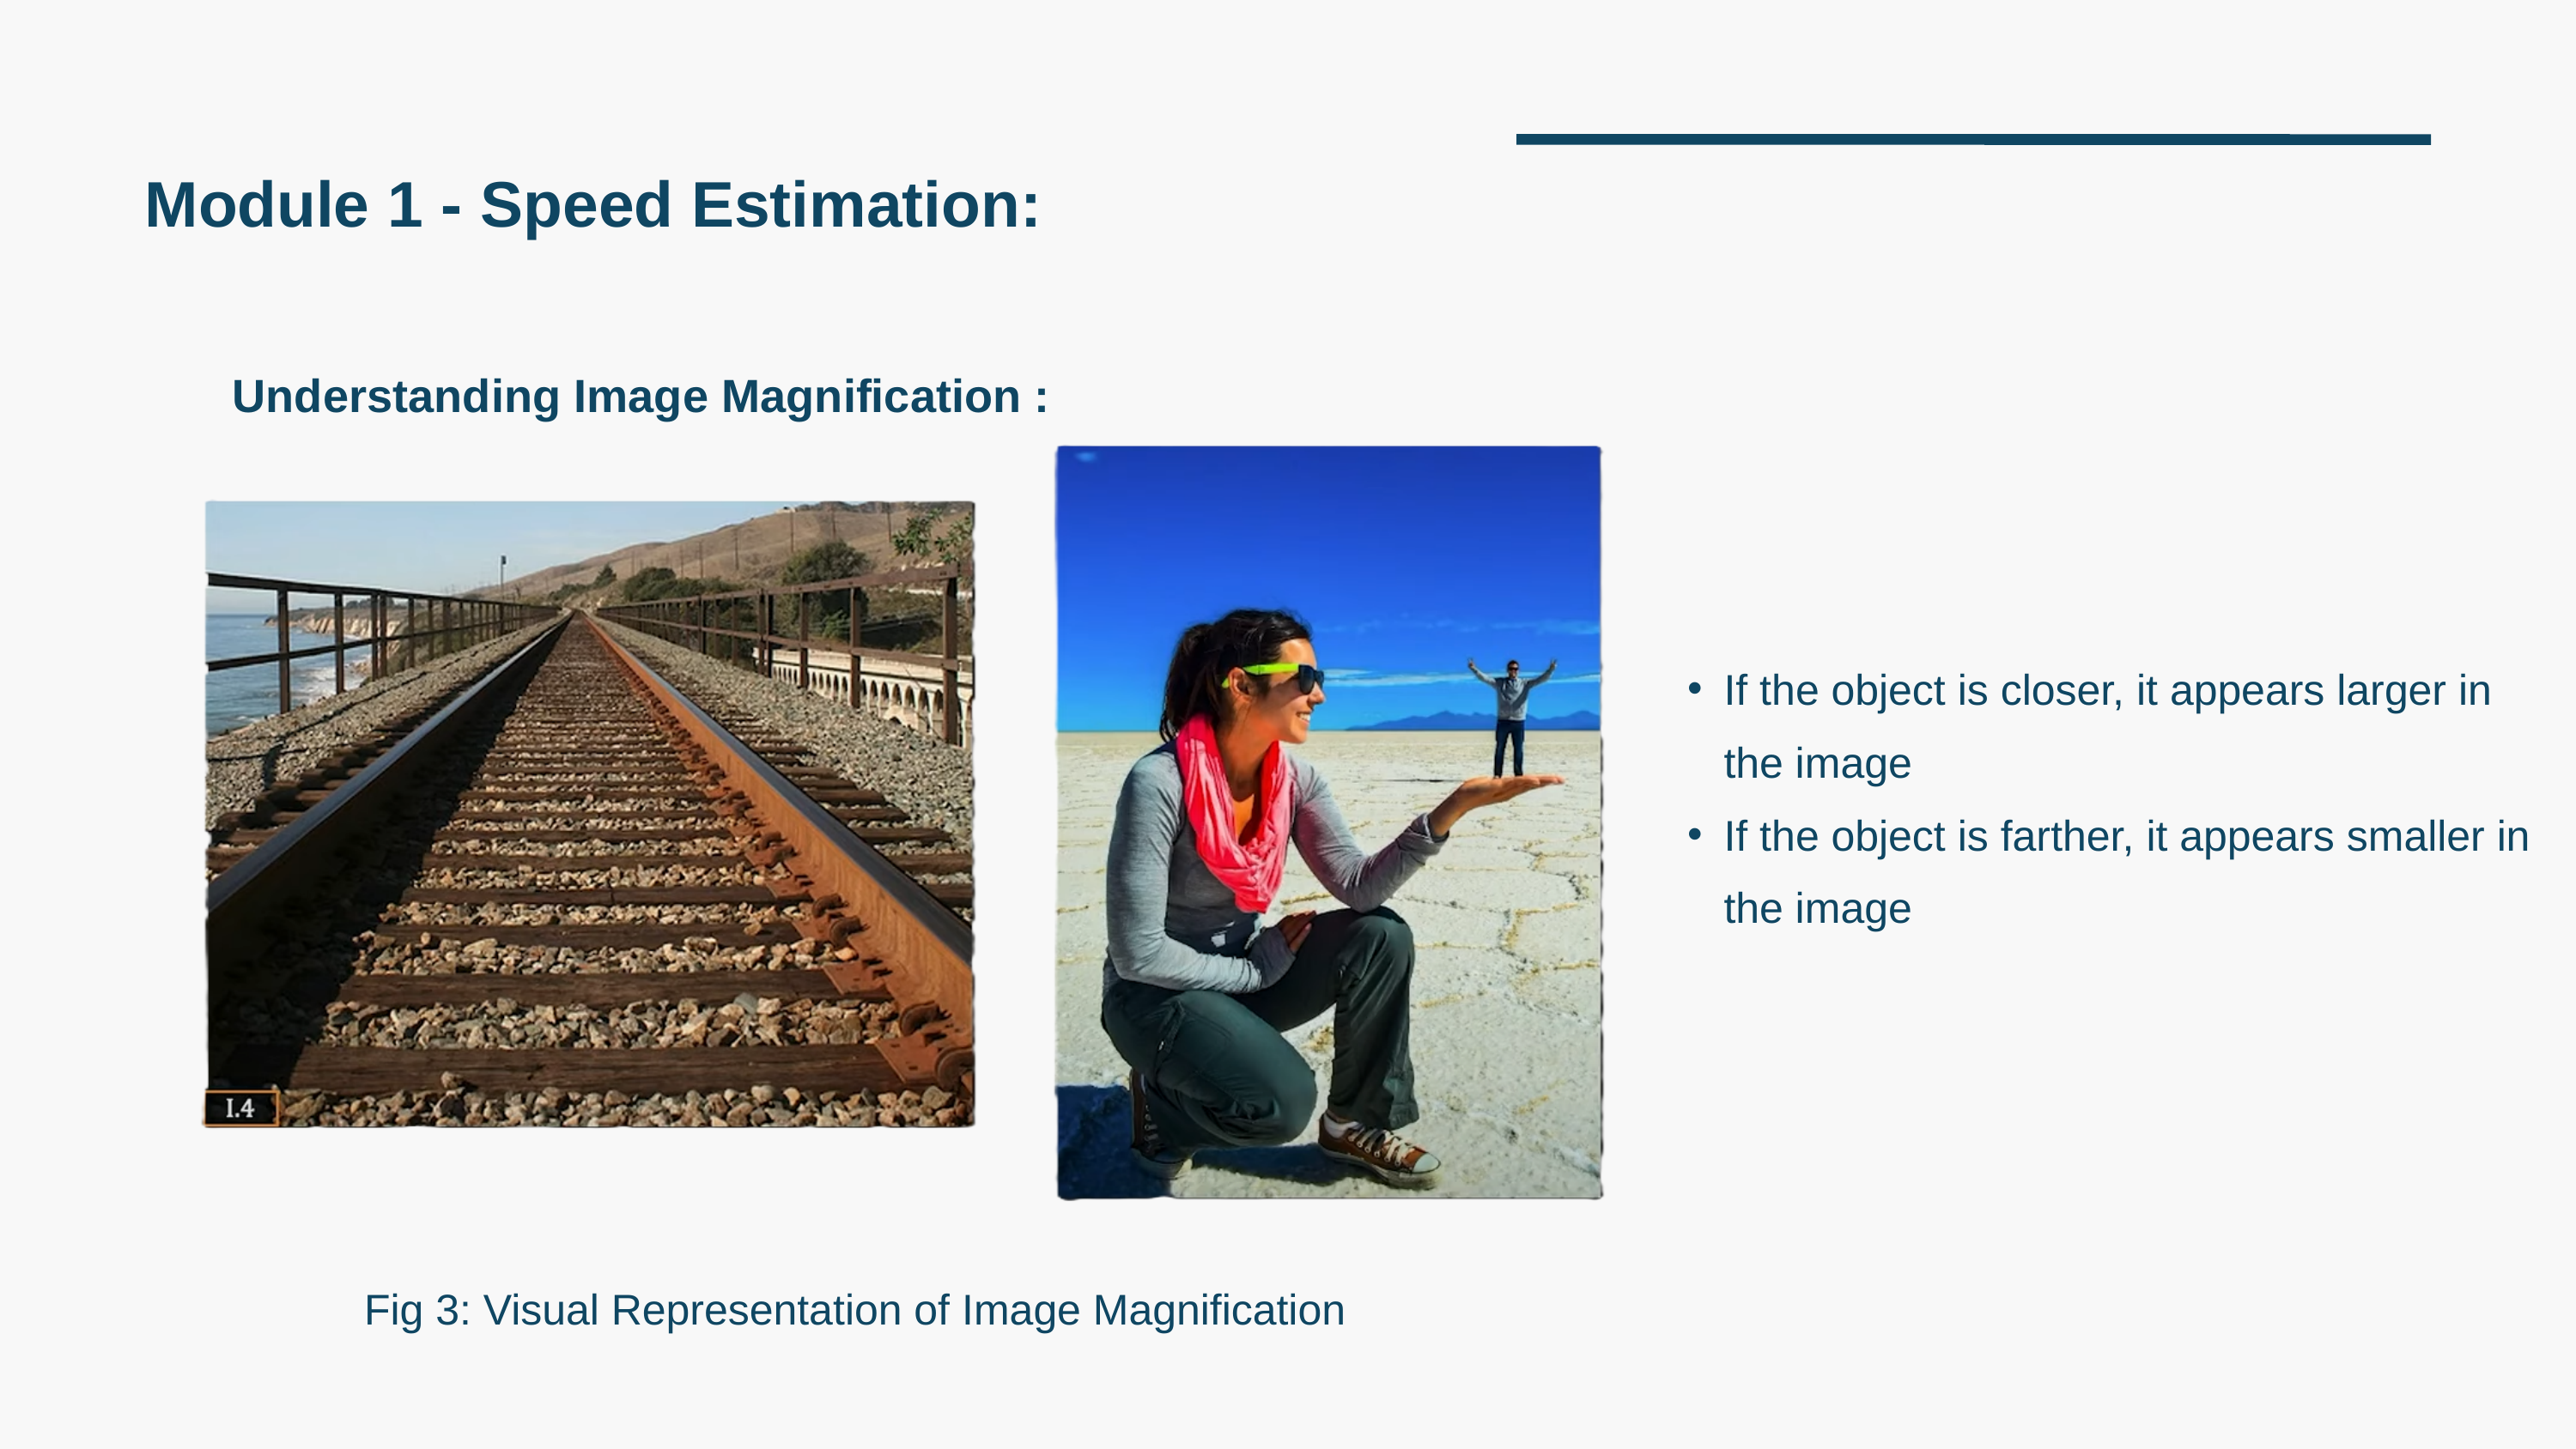

Module 1 - Speed Estimation:
Understanding Image Magnification :

If the object is closer, it appears larger in the image
If the object is farther, it appears smaller in the image
Fig 3: Visual Representation of Image Magnification